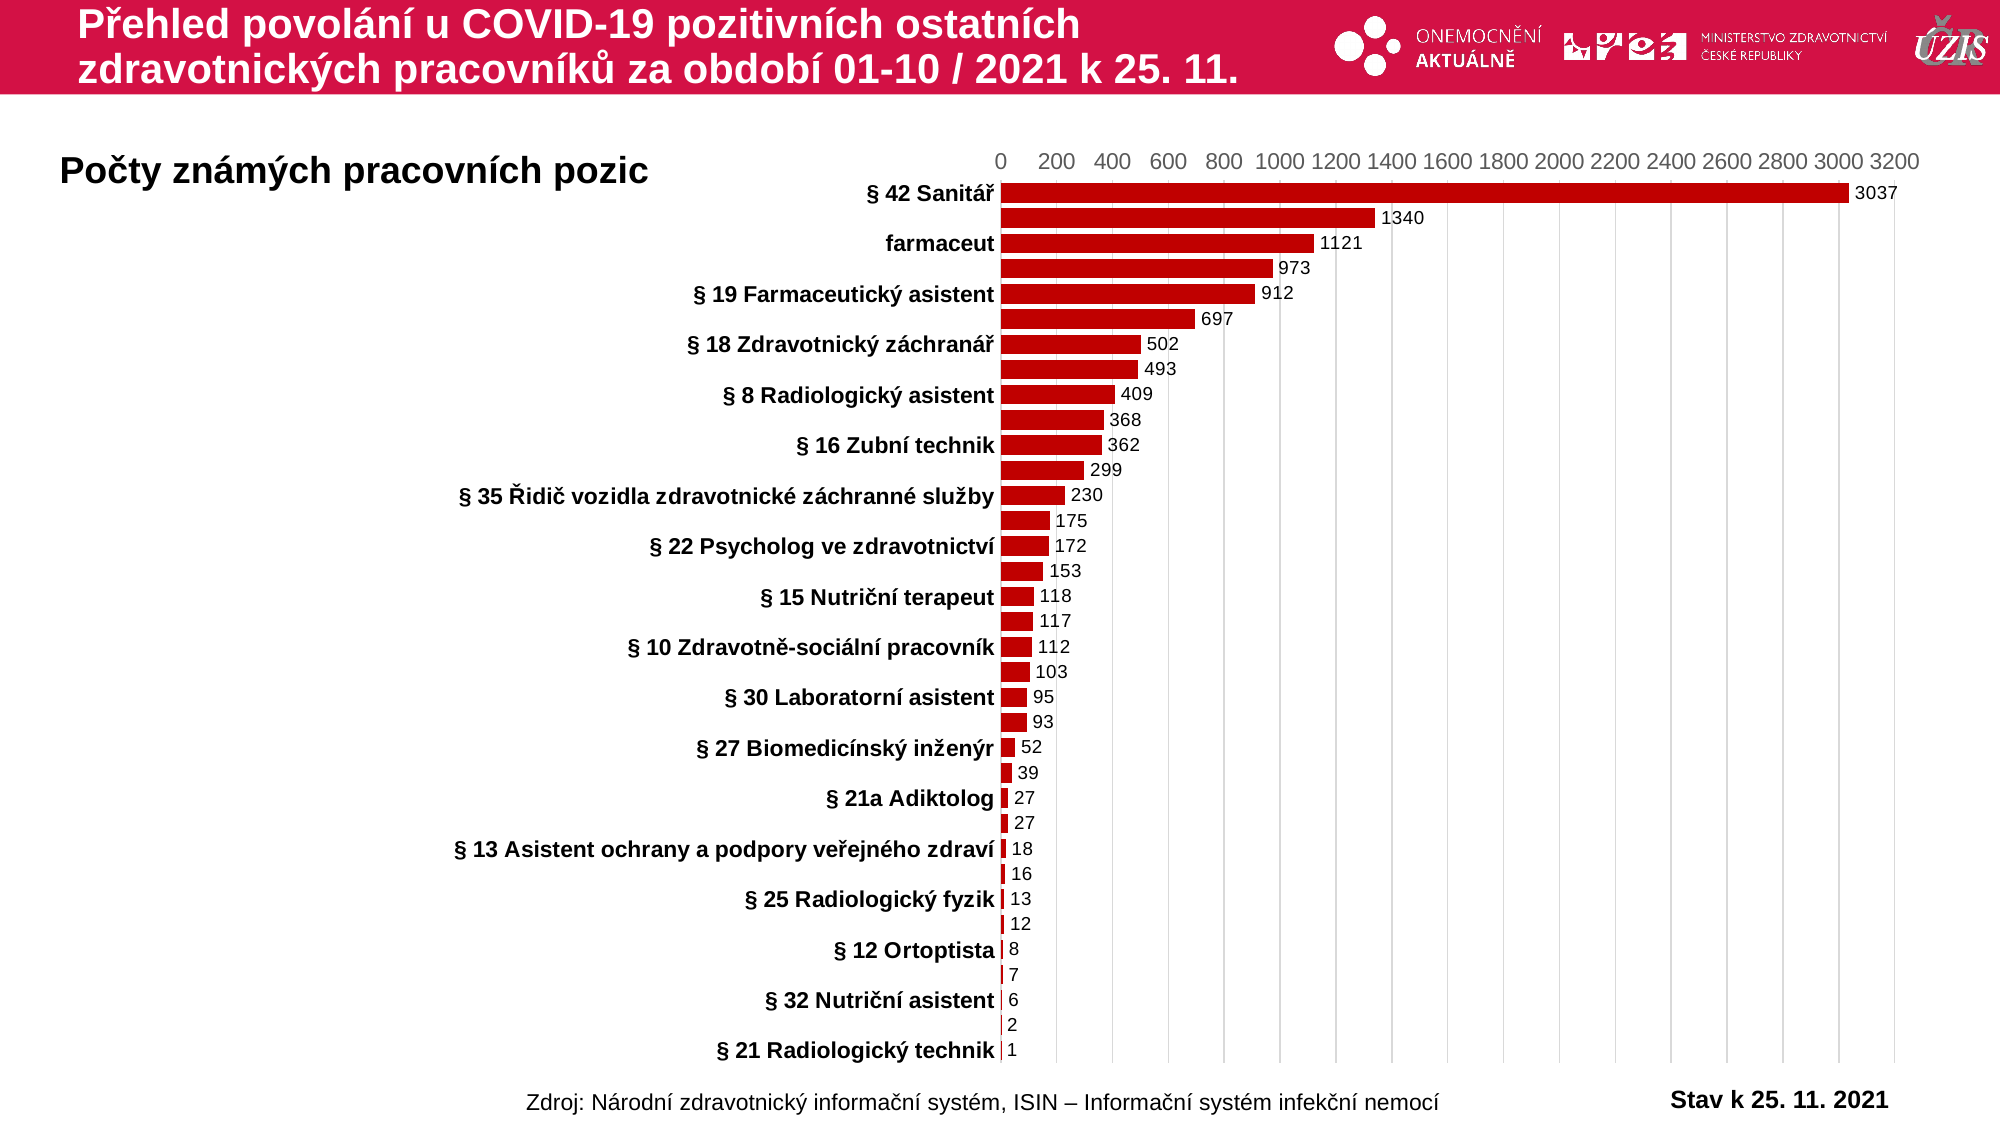

# Přehled povolání u COVID-19 pozitivních ostatních zdravotnických pracovníků za období 01-10 / 2021 k 25. 11.

### Chart

| Category | ostatní ZP |
|---|---|
| § 42 Sanitář | 3037.0 |
| § 24 Fyzioterapeut | 1340.0 |
| farmaceut | 1121.0 |
| § 9 Zdravotní laborant | 973.0 |
| § 19 Farmaceutický asistent | 912.0 |
| § 36 Ošetřovatel | 697.0 |
| § 18 Zdravotnický záchranář | 502.0 |
| § 39 Zubní instrumentářka | 493.0 |
| § 8 Radiologický asistent | 409.0 |
| § 26 Odborný pracovník v laboratorních metodách a v přípravě léčivých přípravků | 368.0 |
| § 16 Zubní technik | 362.0 |
| § 40 Řidič zdravotnické dopravní služby | 299.0 |
| § 35 Řidič vozidla zdravotnické záchranné služby | 230.0 |
| § 17 Dentální hygienistka | 175.0 |
| § 22 Psycholog ve zdravotnictví | 172.0 |
| § 37 Masér ve zdravotnictví, nevidomý a slabozraký masér ve zdravotnictví | 153.0 |
| § 15 Nutriční terapeut | 118.0 |
| § 11 Optometrista | 117.0 |
| § 10 Zdravotně-sociální pracovník | 112.0 |
| § 7 Ergoterapeut | 103.0 |
| § 30 Laboratorní asistent | 95.0 |
| § 23 Logoped ve zdravotnictví | 93.0 |
| § 27 Biomedicínský inženýr | 52.0 |
| § 33 Asistent zubního technika | 39.0 |
| § 21a Adiktolog | 27.0 |
| § 28 Odborný pracovník v ochraně a podpoře veřejného zdraví | 27.0 |
| § 13 Asistent ochrany a podpory veřejného zdraví | 18.0 |
| § 14 Ortotik-protetik | 16.0 |
| § 25 Radiologický fyzik | 13.0 |
| § 20 Biomedicínský technik | 12.0 |
| § 12 Ortoptista | 8.0 |
| § 31 Ortoticko-protetický technik | 7.0 |
| § 32 Nutriční asistent | 6.0 |
| § 41 Autoptický laborant | 2.0 |
| § 21 Radiologický technik | 1.0 |
Počty známých pracovních pozic
Stav k 25. 11. 2021
Zdroj: Národní zdravotnický informační systém, ISIN – Informační systém infekční nemocí